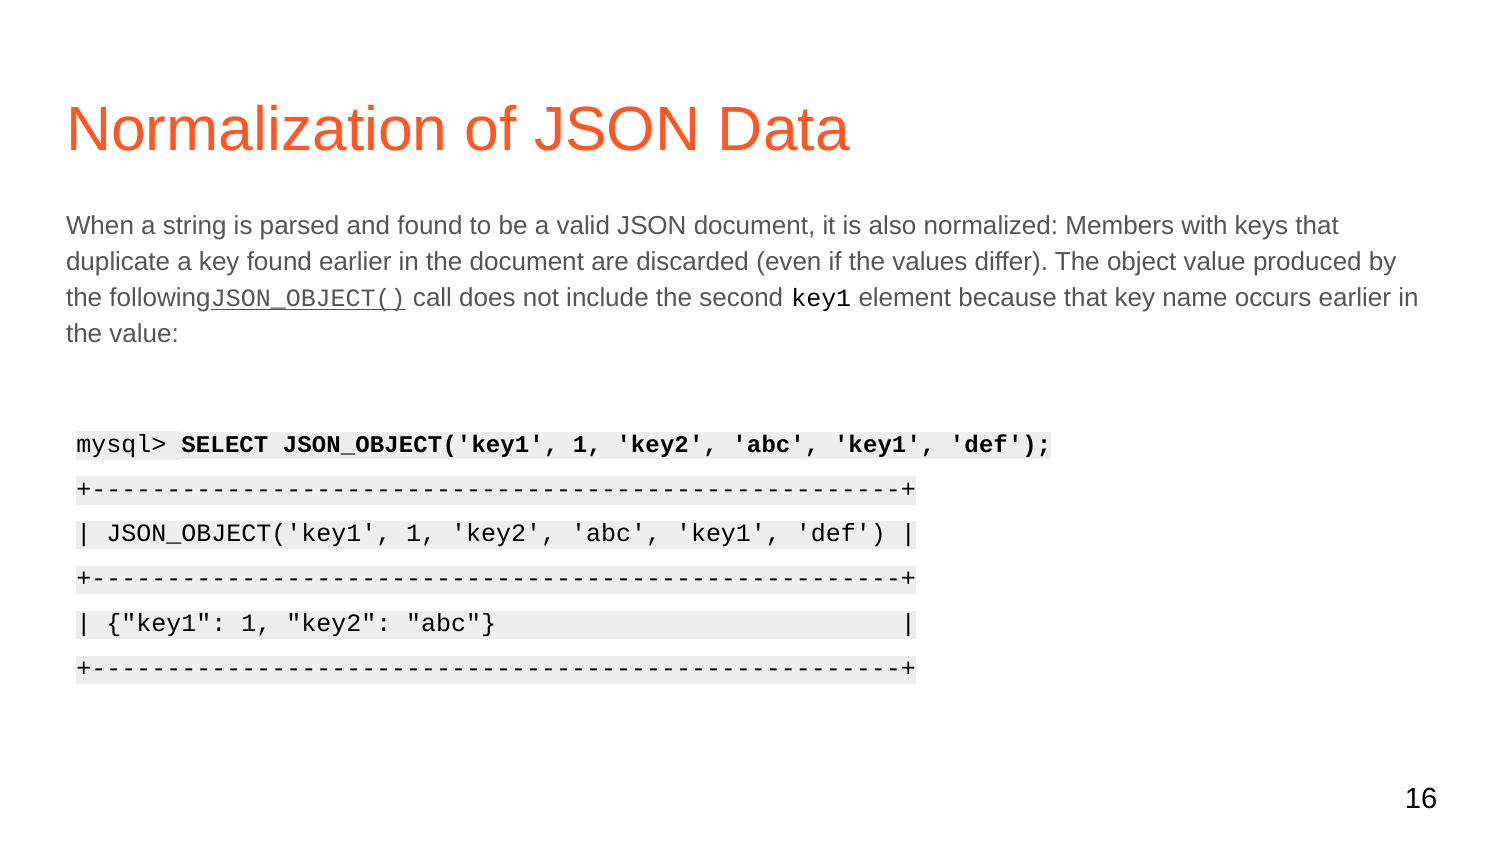

# Normalization of JSON Data
When a string is parsed and found to be a valid JSON document, it is also normalized: Members with keys that duplicate a key found earlier in the document are discarded (even if the values differ). The object value produced by the followingJSON_OBJECT() call does not include the second key1 element because that key name occurs earlier in the value:
mysql> SELECT JSON_OBJECT('key1', 1, 'key2', 'abc', 'key1', 'def');
+------------------------------------------------------+
| JSON_OBJECT('key1', 1, 'key2', 'abc', 'key1', 'def') |
+------------------------------------------------------+
| {"key1": 1, "key2": "abc"}                           |
+------------------------------------------------------+

16